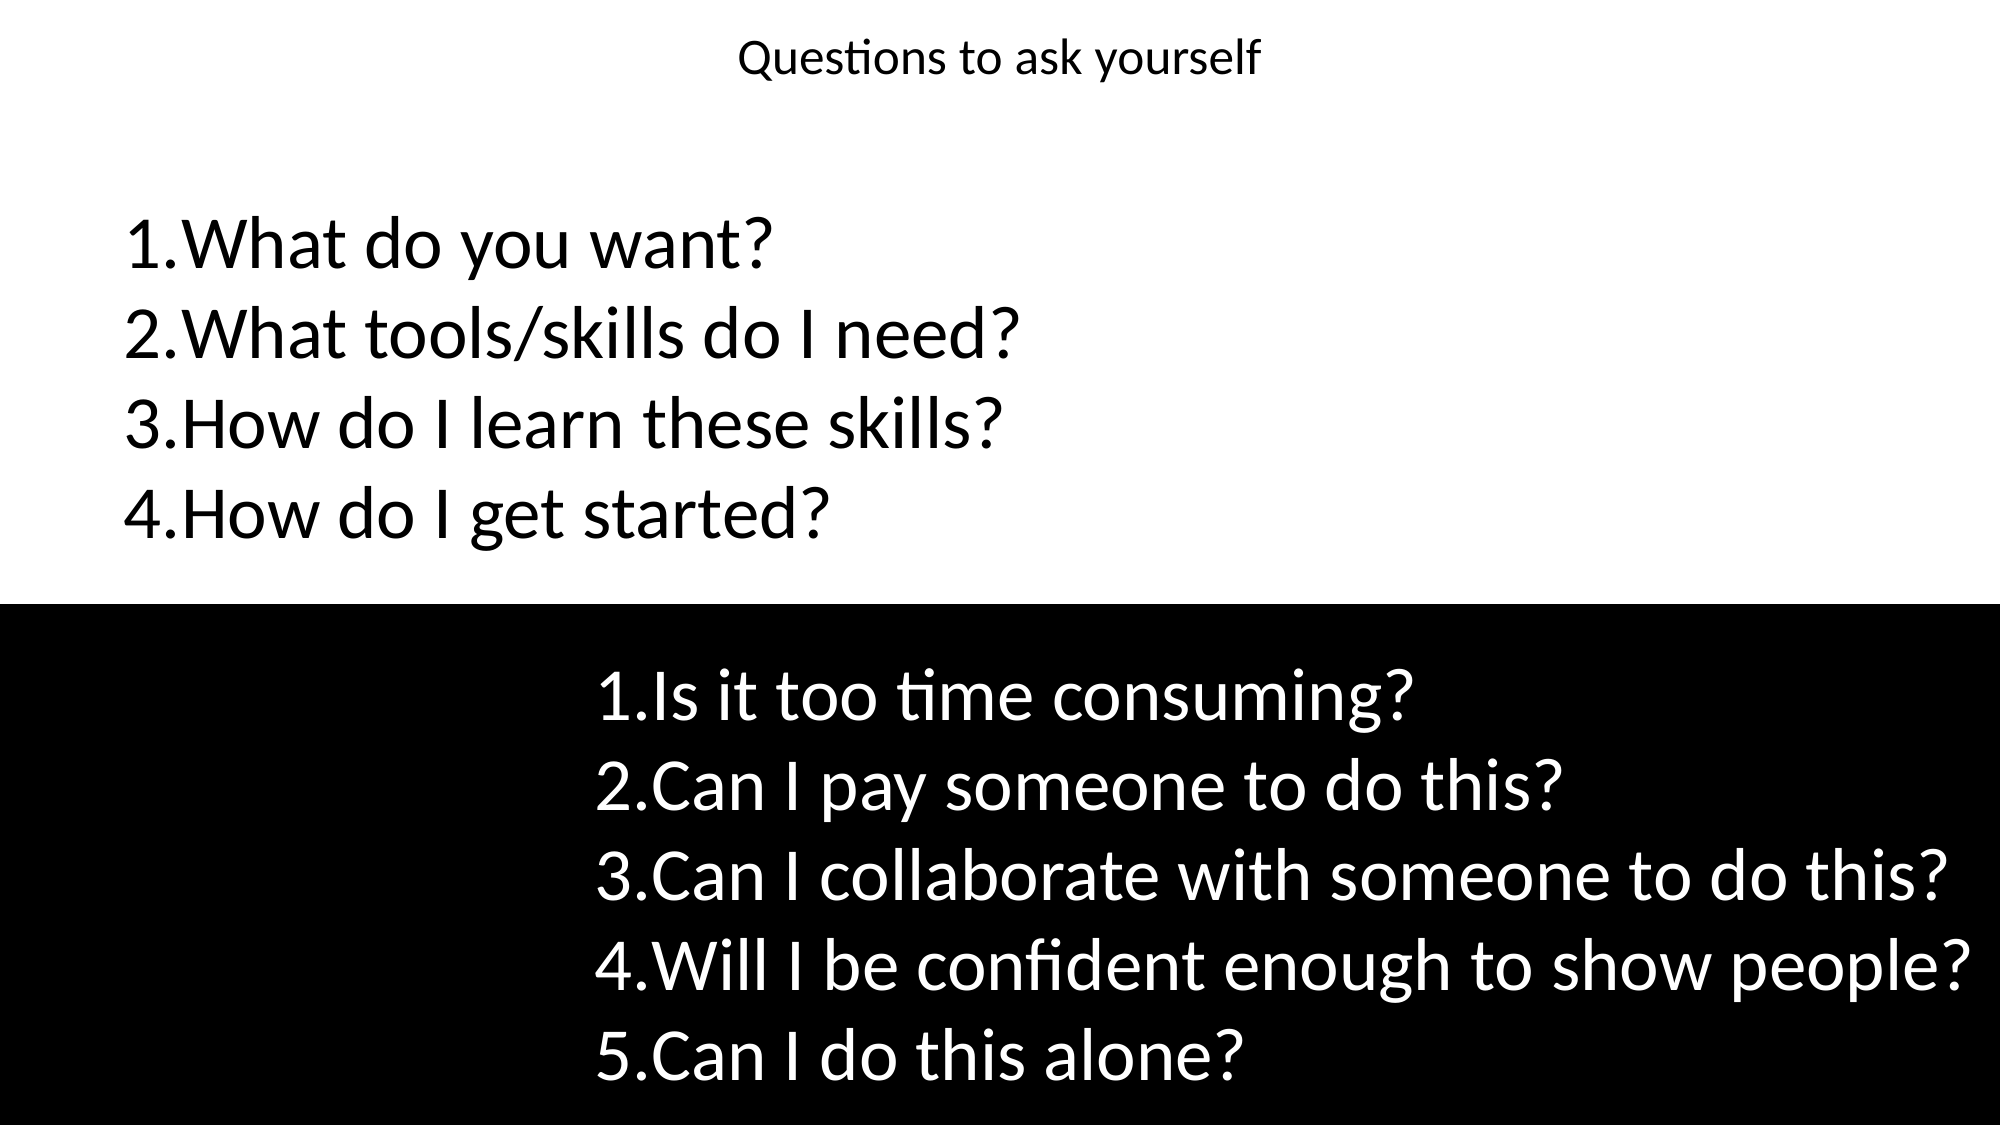

# Questions to ask yourself
What do you want?
What tools/skills do I need?
How do I learn these skills?
How do I get started?

Is it too time consuming?
Can I pay someone to do this?
Can I collaborate with someone to do this?
Will I be confident enough to show people?
Can I do this alone?